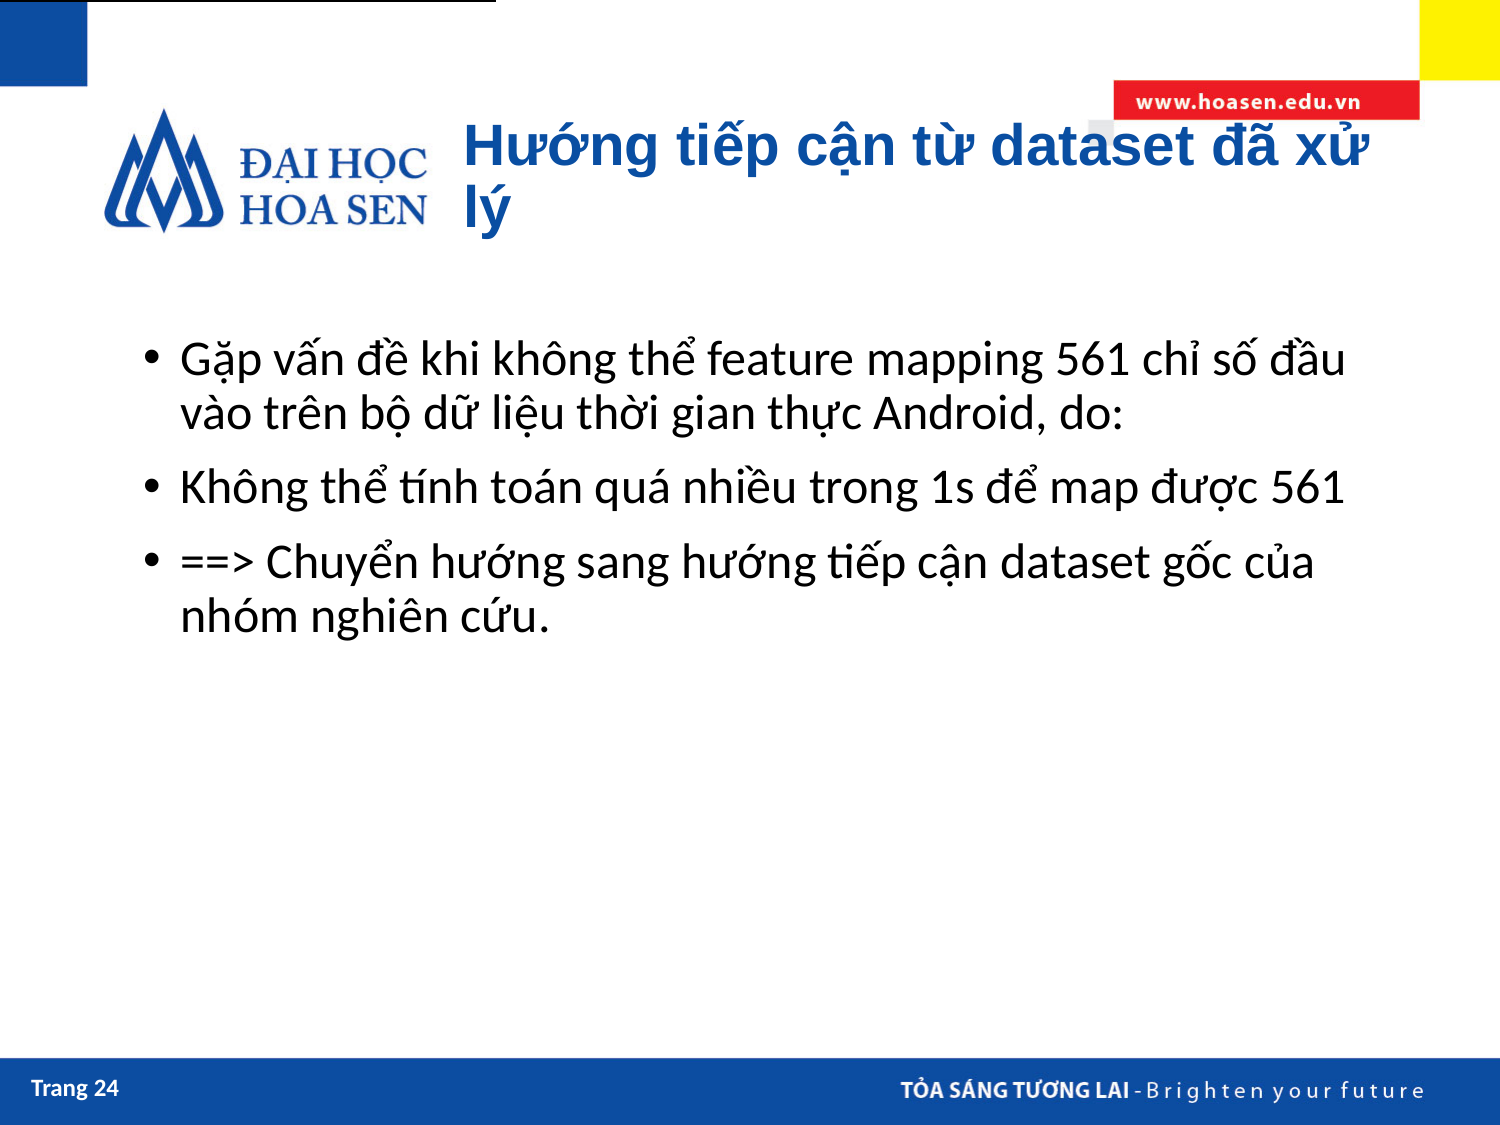

# Hướng tiếp cận từ dataset đã xử lý

Gặp vấn đề khi không thể feature mapping 561 chỉ số đầu vào trên bộ dữ liệu thời gian thực Android, do:
Không thể tính toán quá nhiều trong 1s để map được 561
==> Chuyển hướng sang hướng tiếp cận dataset gốc của nhóm nghiên cứu.
Trang 24